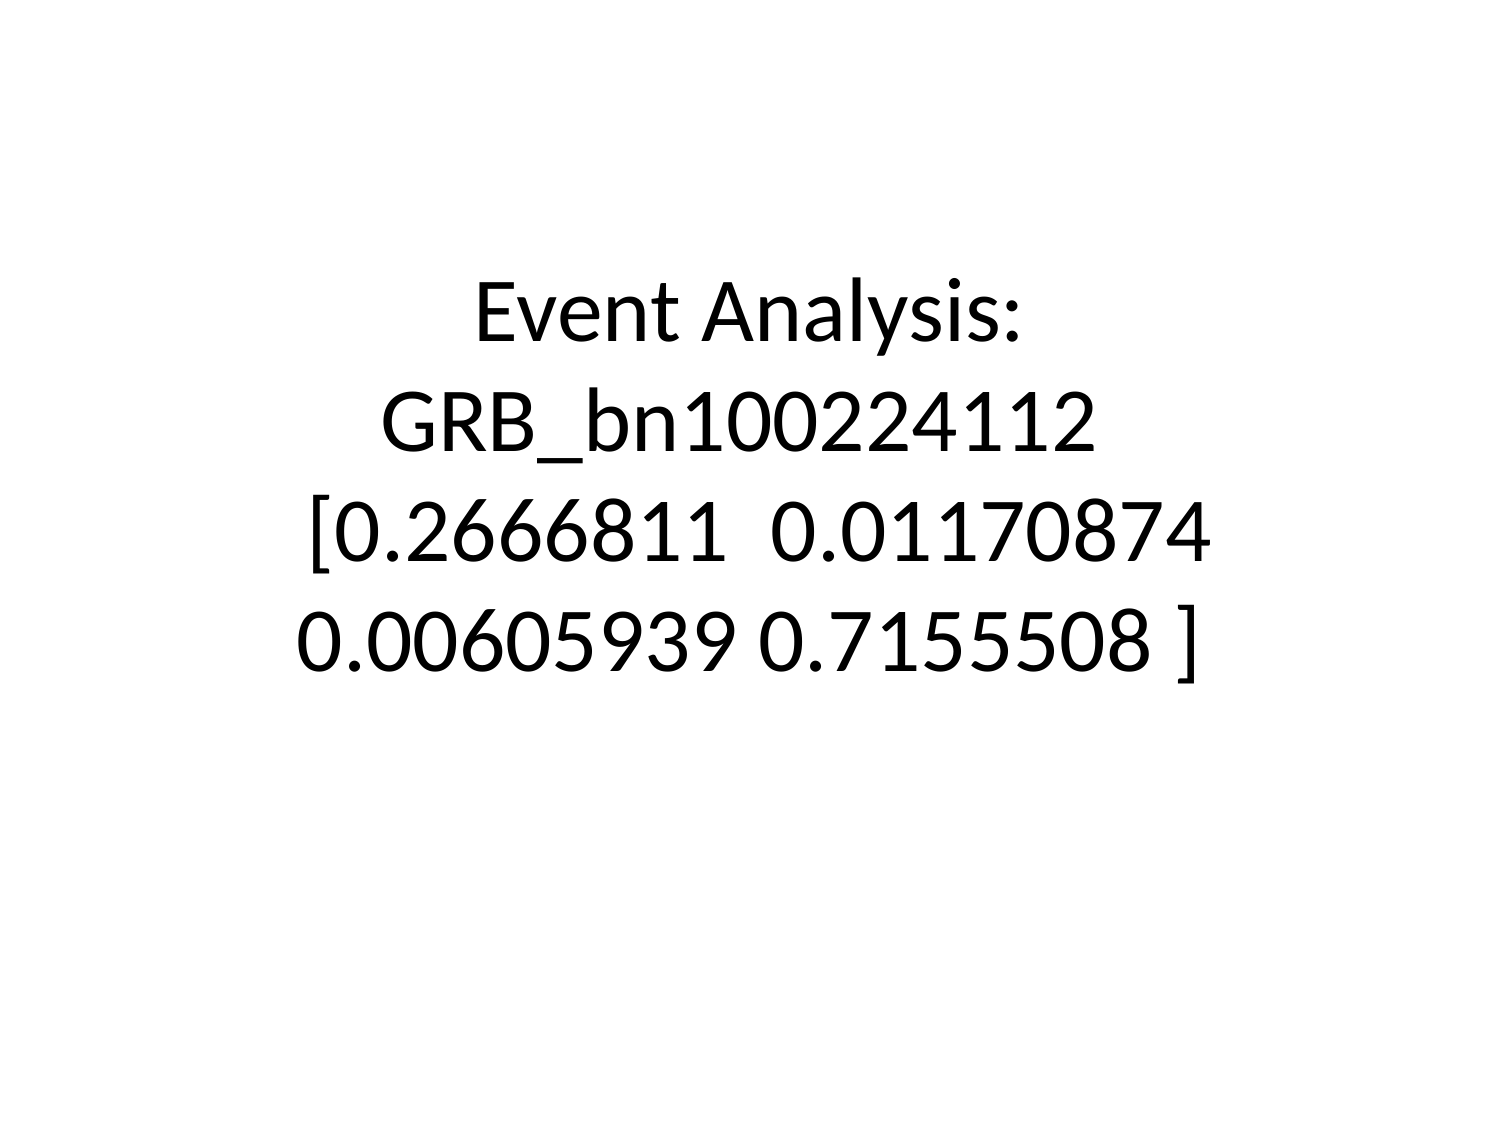

# Event Analysis: GRB_bn100224112
 [0.2666811  0.01170874 0.00605939 0.7155508 ]